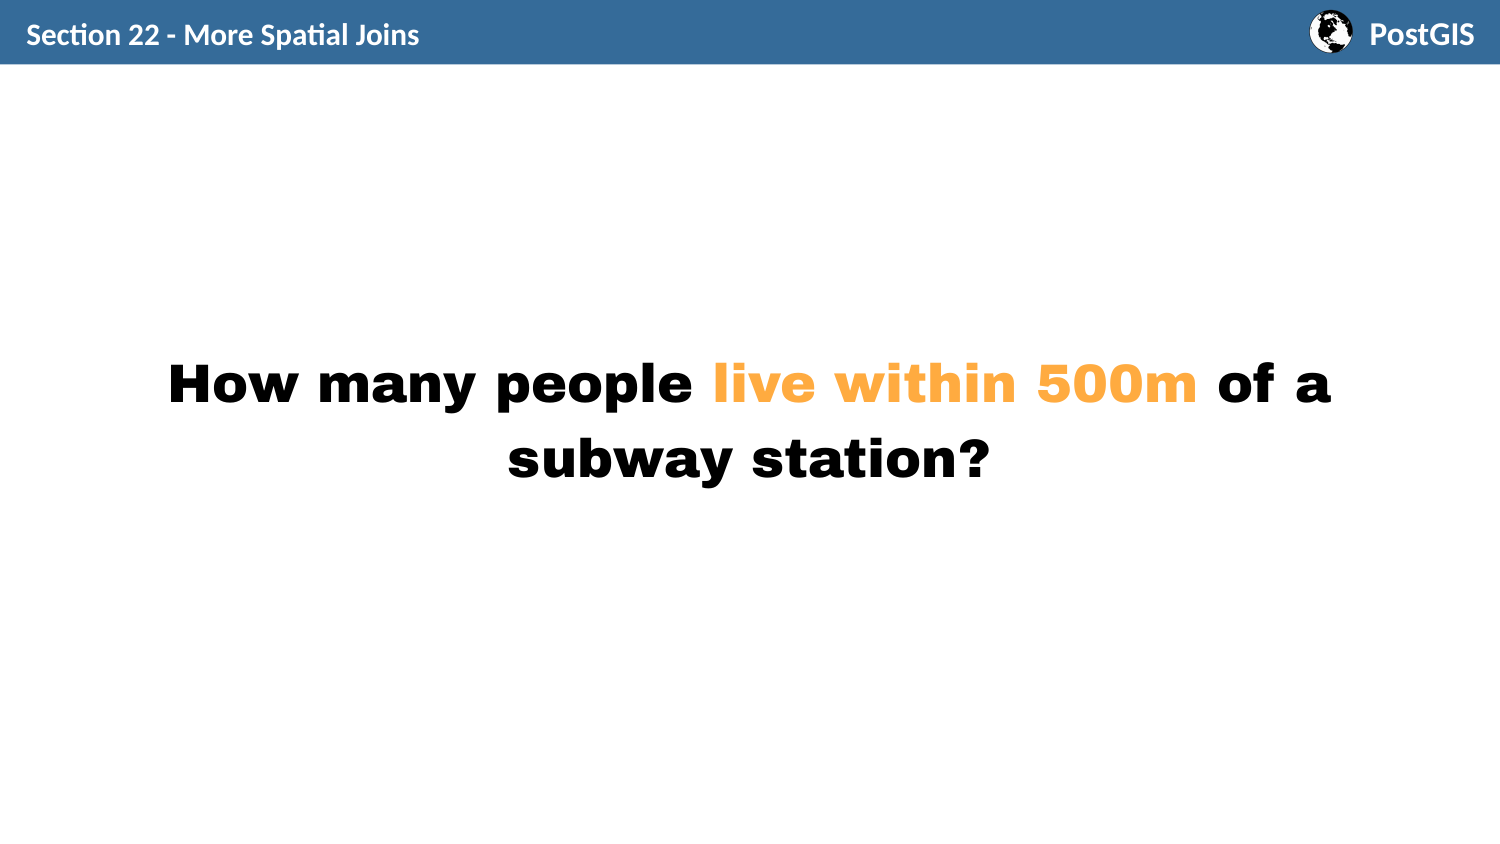

Section 22 - More Spatial Joins
How many people live within 500m of a subway station?